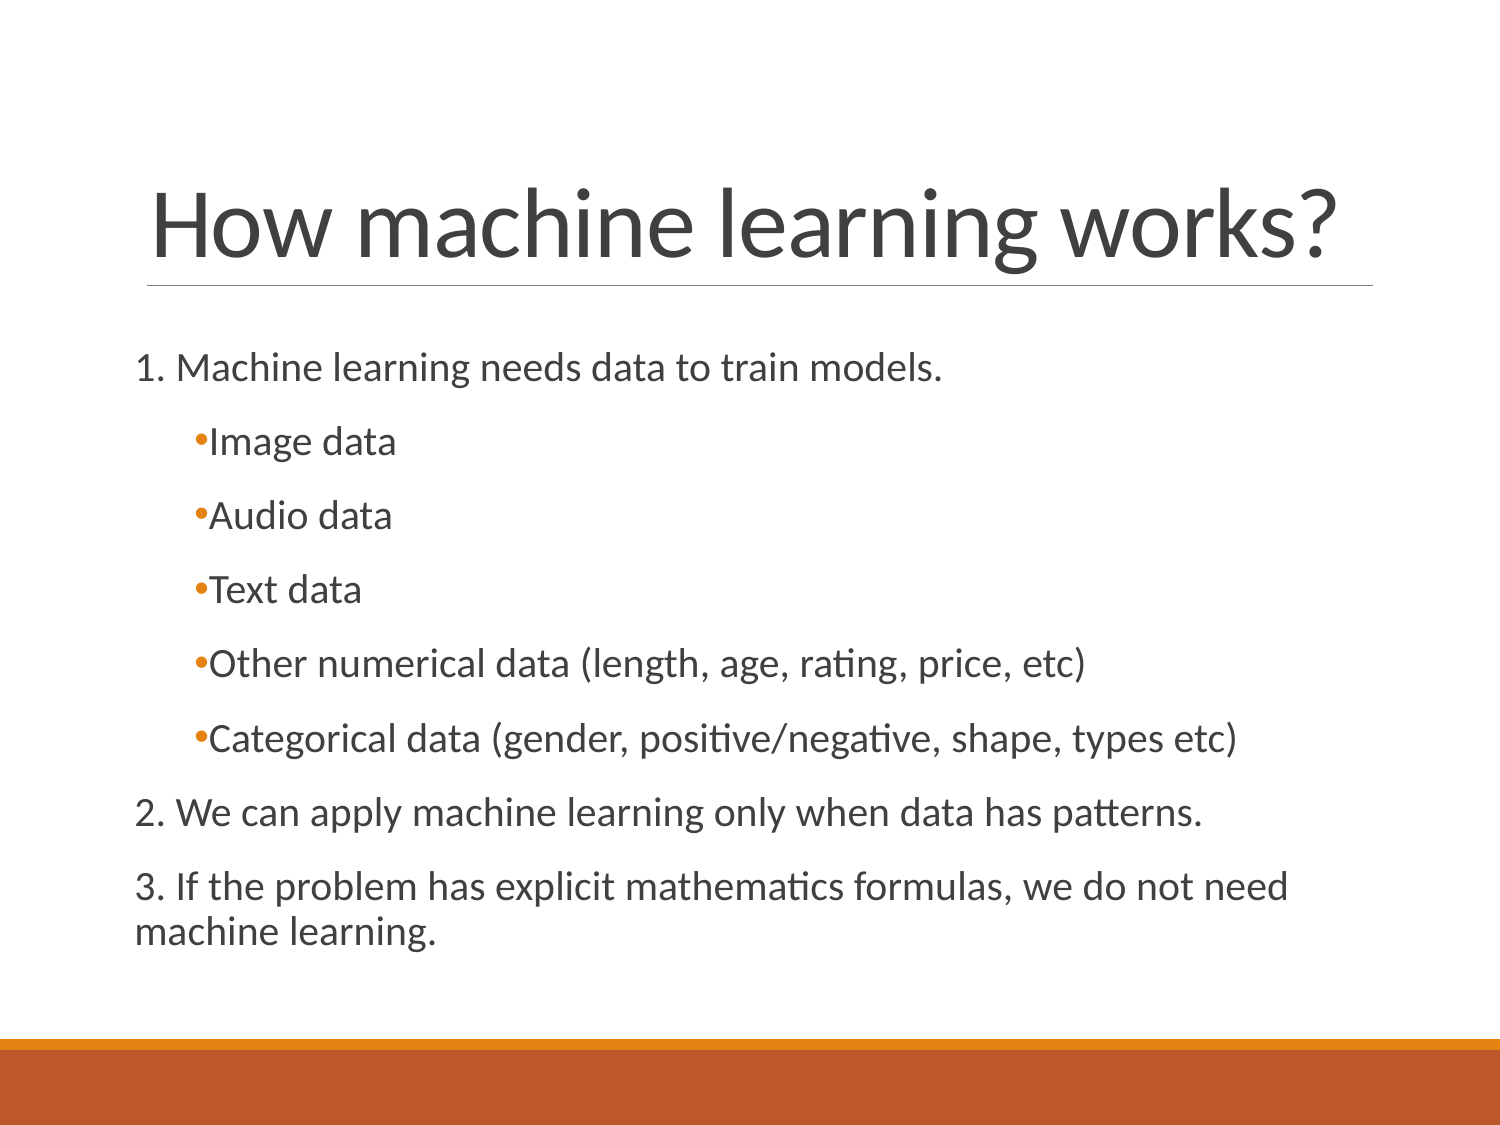

# How machine learning works?
1. Machine learning needs data to train models.
Image data
Audio data
Text data
Other numerical data (length, age, rating, price, etc)
Categorical data (gender, positive/negative, shape, types etc)
2. We can apply machine learning only when data has patterns.
3. If the problem has explicit mathematics formulas, we do not need machine learning.